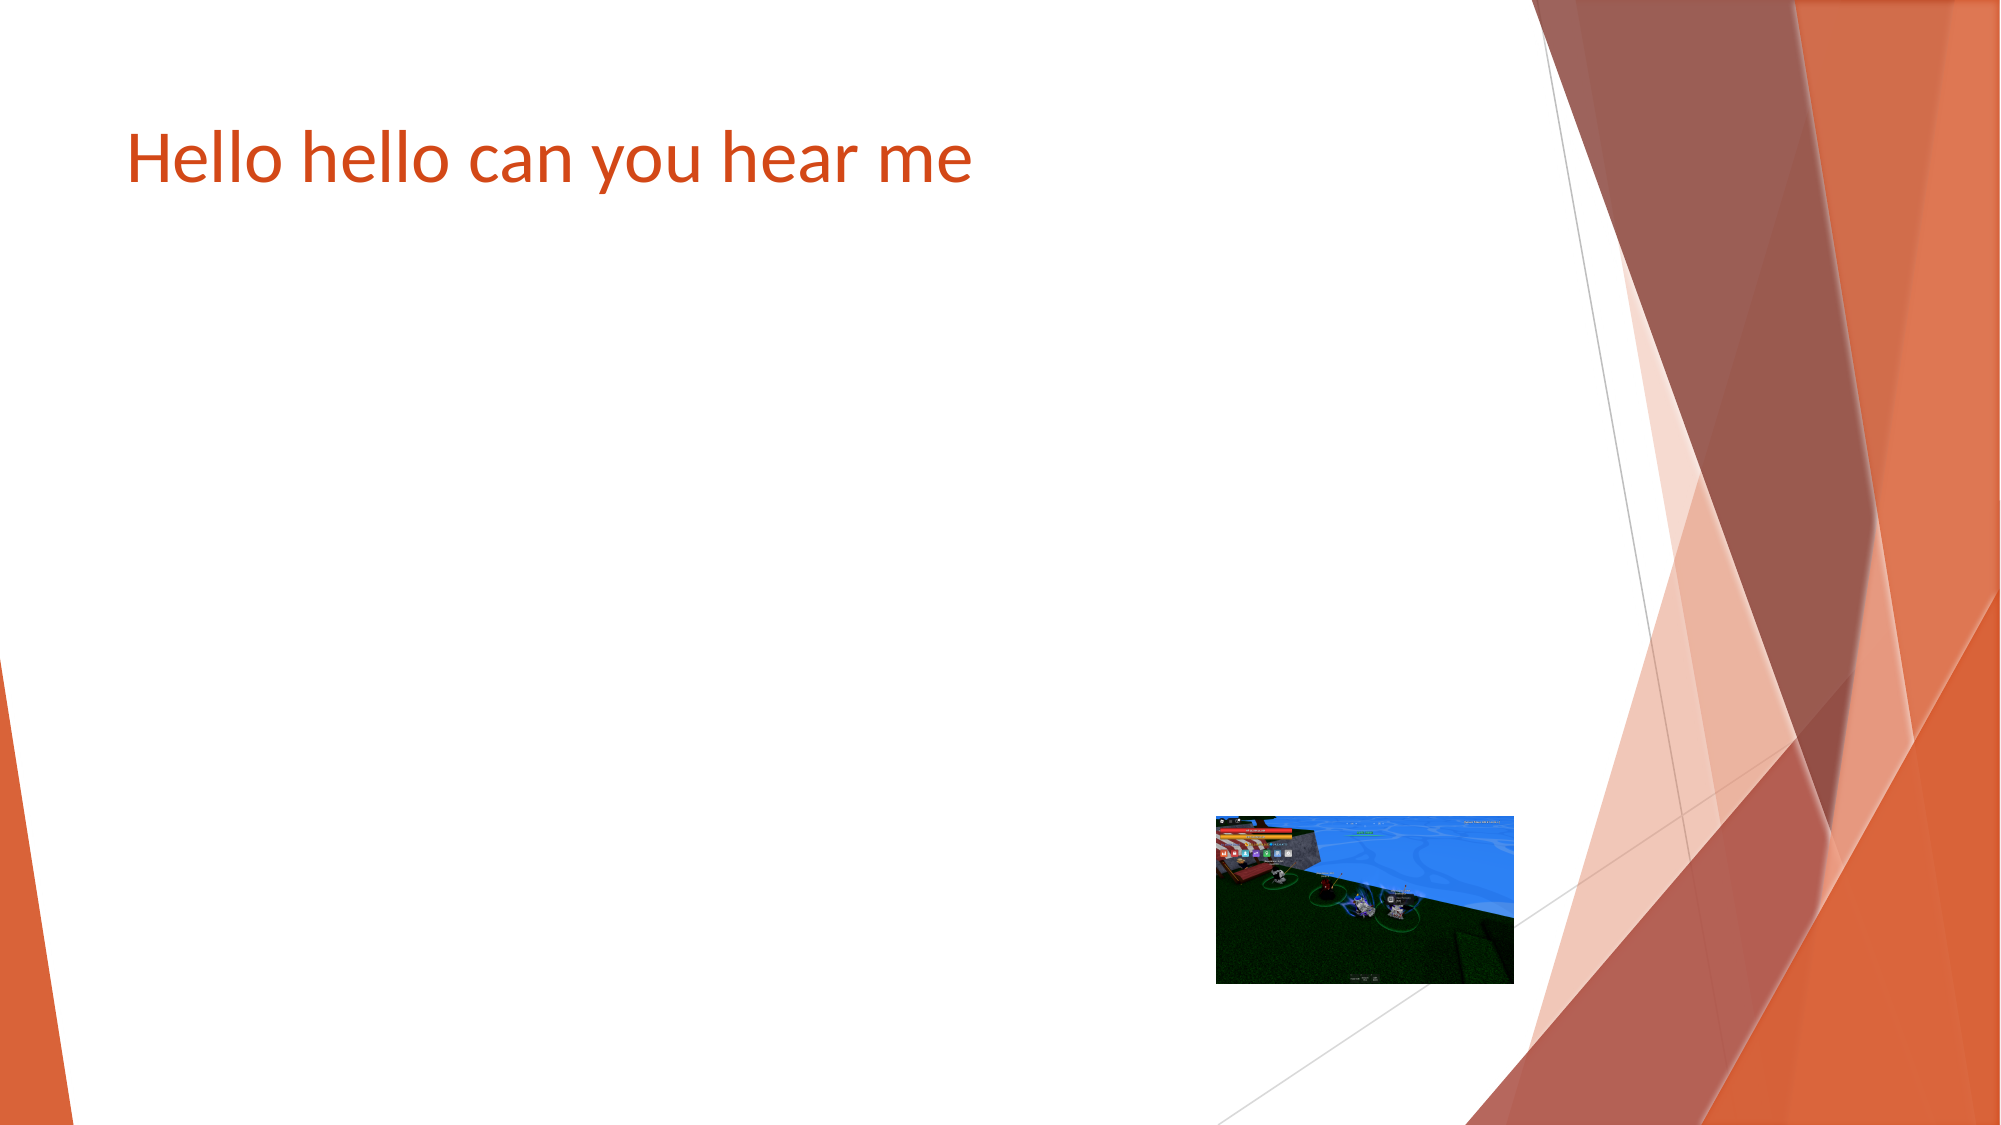

# Hello hello can you hear me